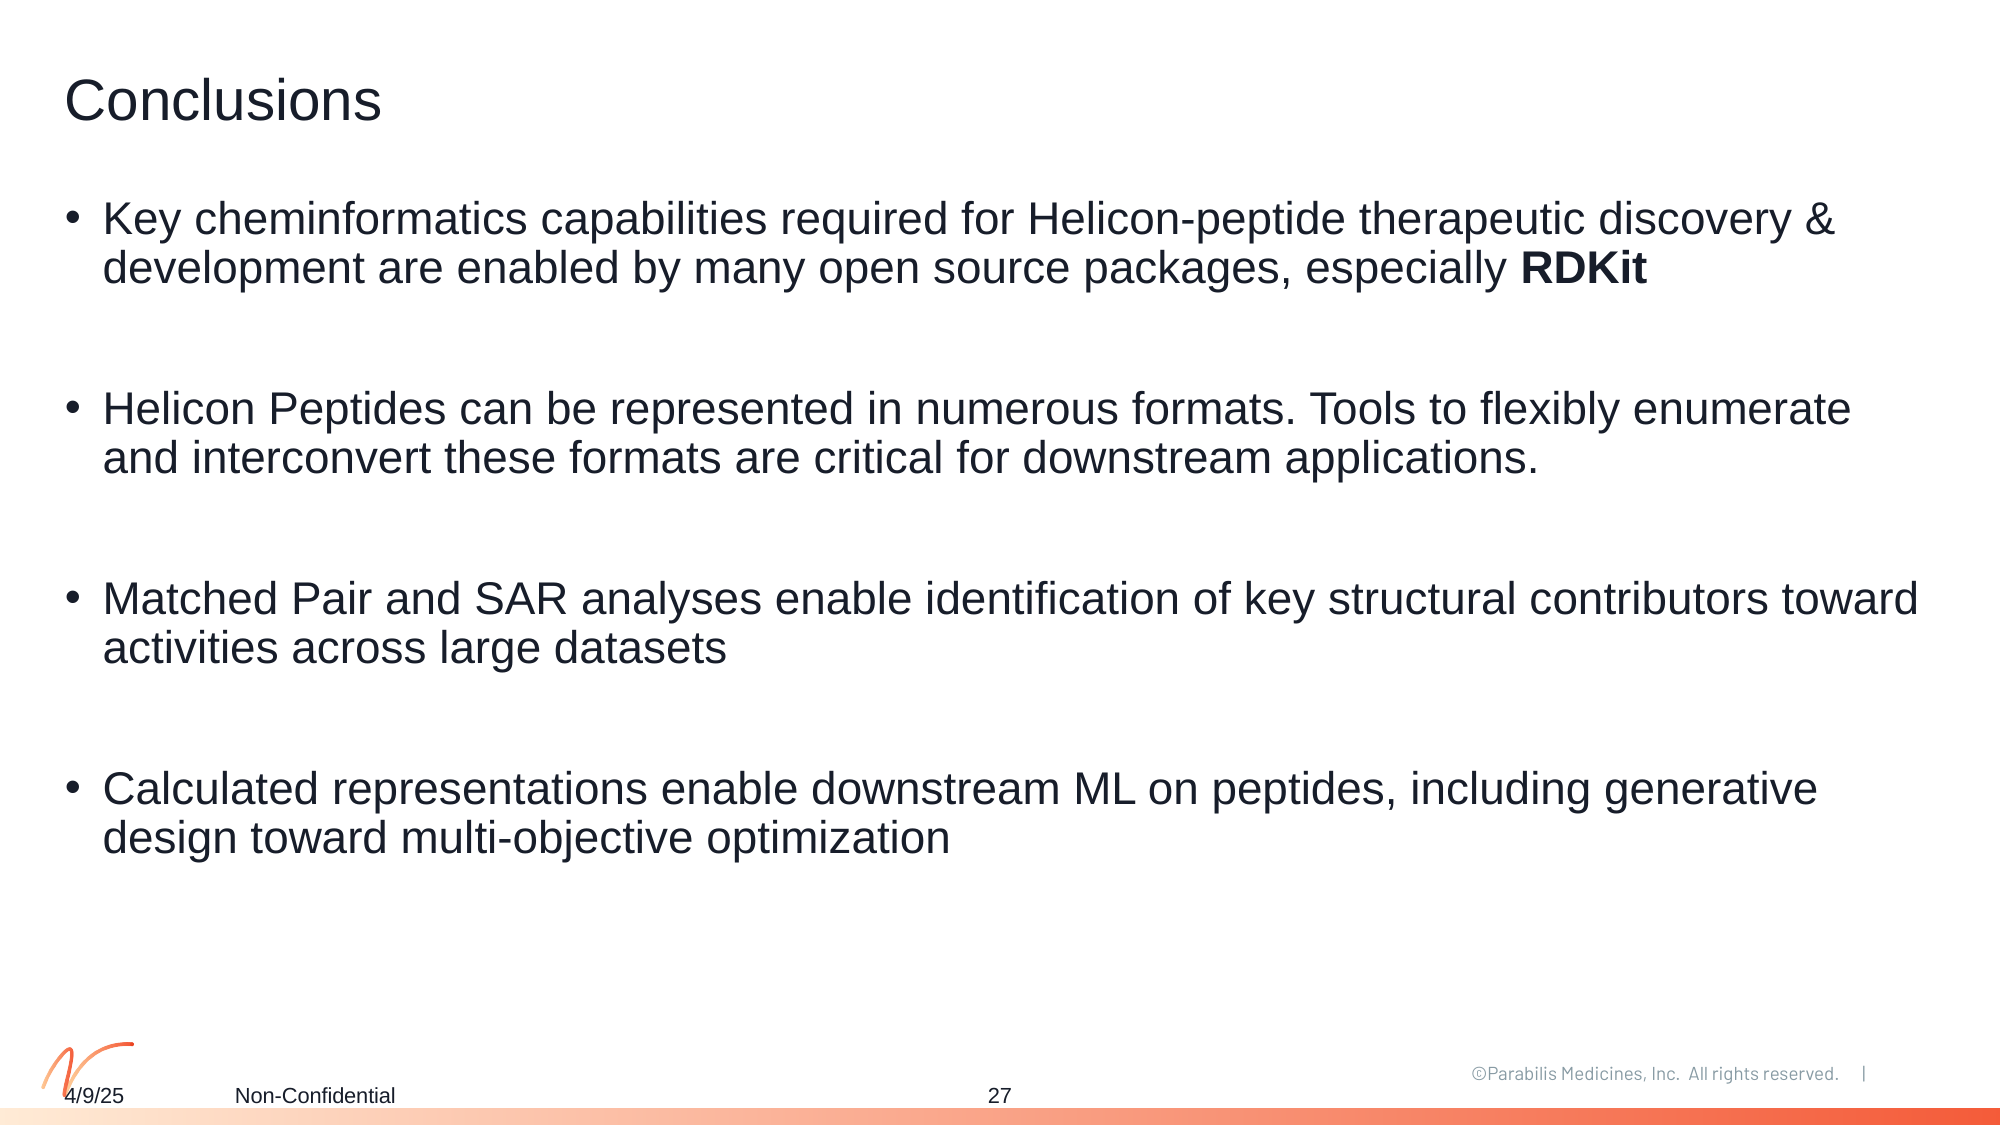

# Conclusions
Key cheminformatics capabilities required for Helicon-peptide therapeutic discovery & development are enabled by many open source packages, especially RDKit

Helicon Peptides can be represented in numerous formats. Tools to flexibly enumerate and interconvert these formats are critical for downstream applications.

Matched Pair and SAR analyses enable identification of key structural contributors toward activities across large datasets

Calculated representations enable downstream ML on peptides, including generative design toward multi-objective optimization